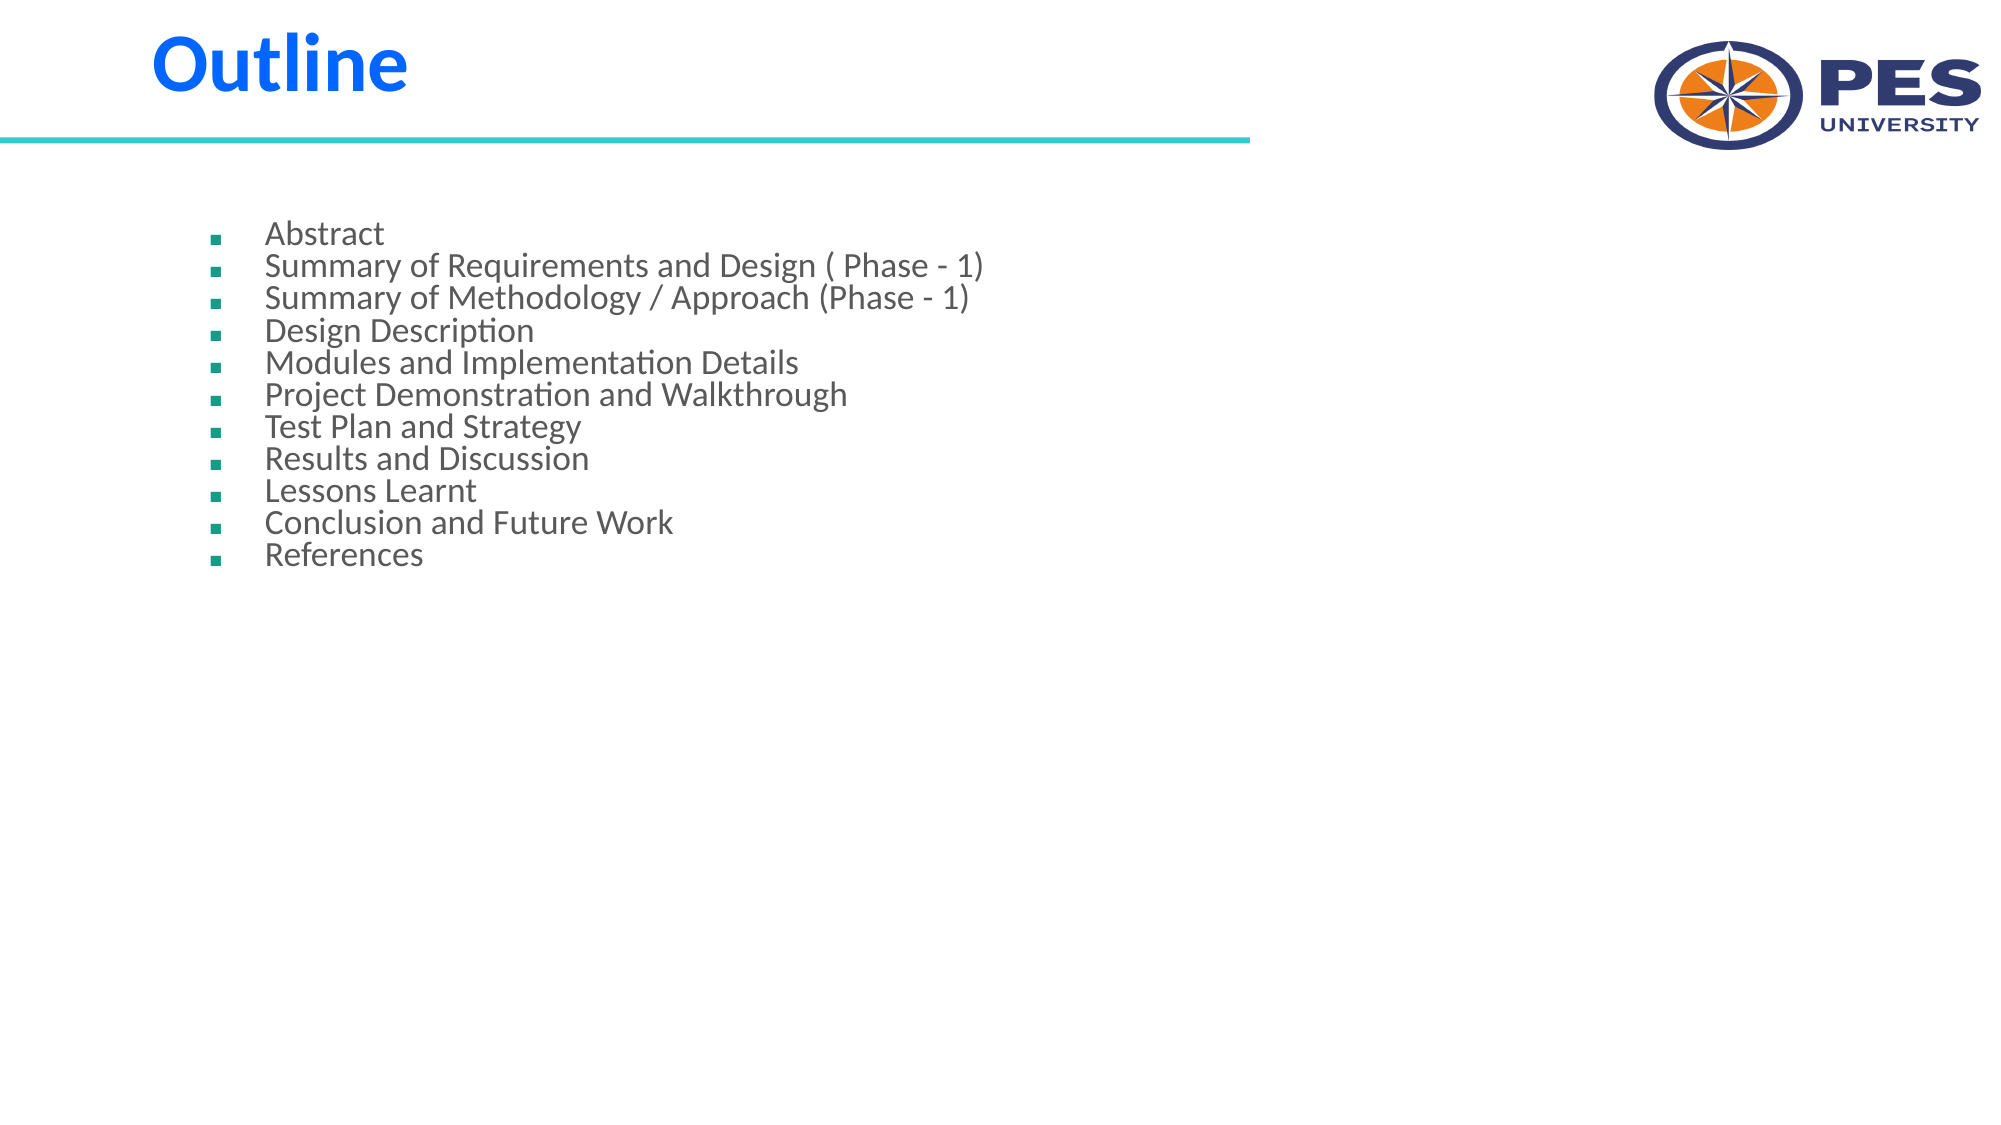

# Outline

Abstract
Summary of Requirements and Design ( Phase - 1)
Summary of Methodology / Approach (Phase - 1)
Design Description
Modules and Implementation Details
Project Demonstration and Walkthrough
Test Plan and Strategy
Results and Discussion
Lessons Learnt
Conclusion and Future Work
References